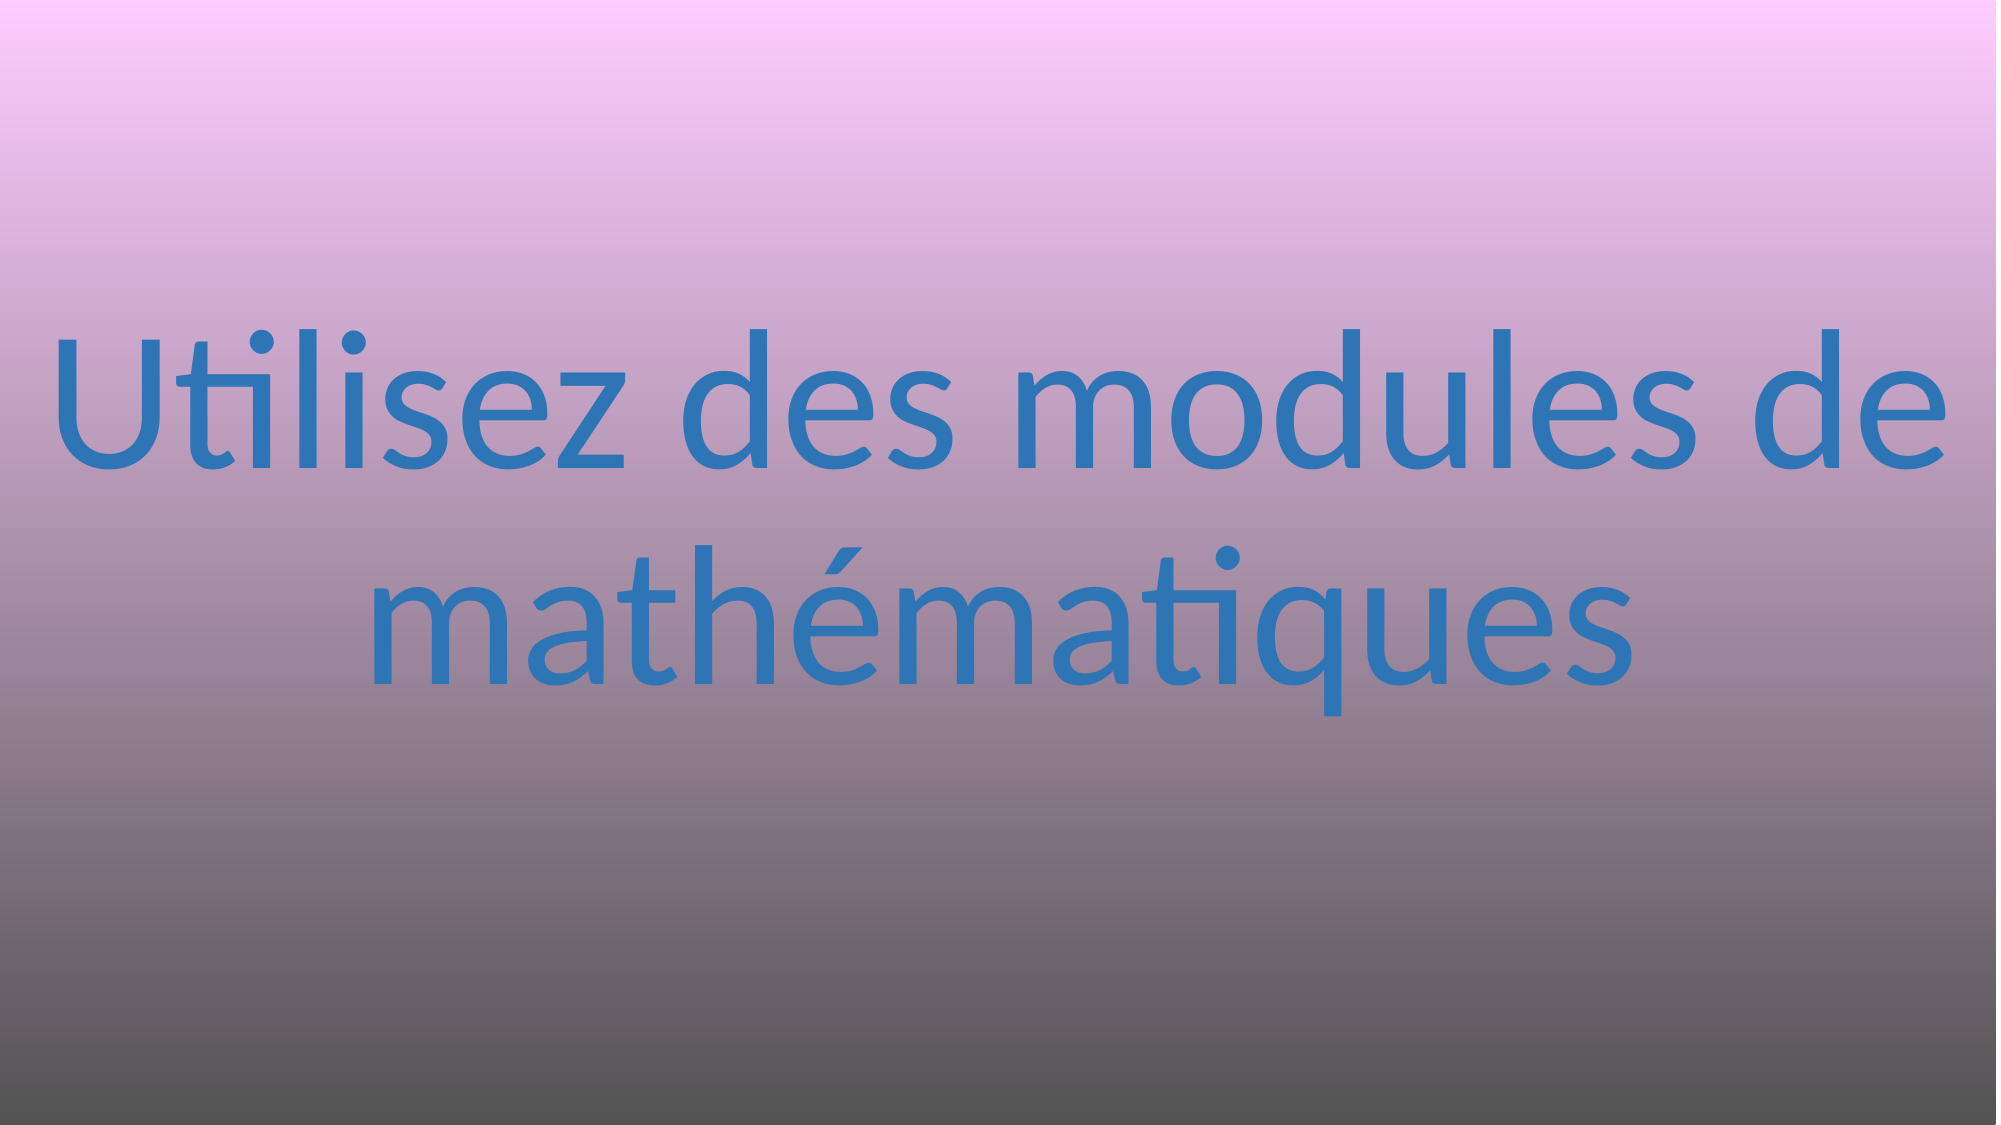

# Utilisez des modules de mathématiques

551